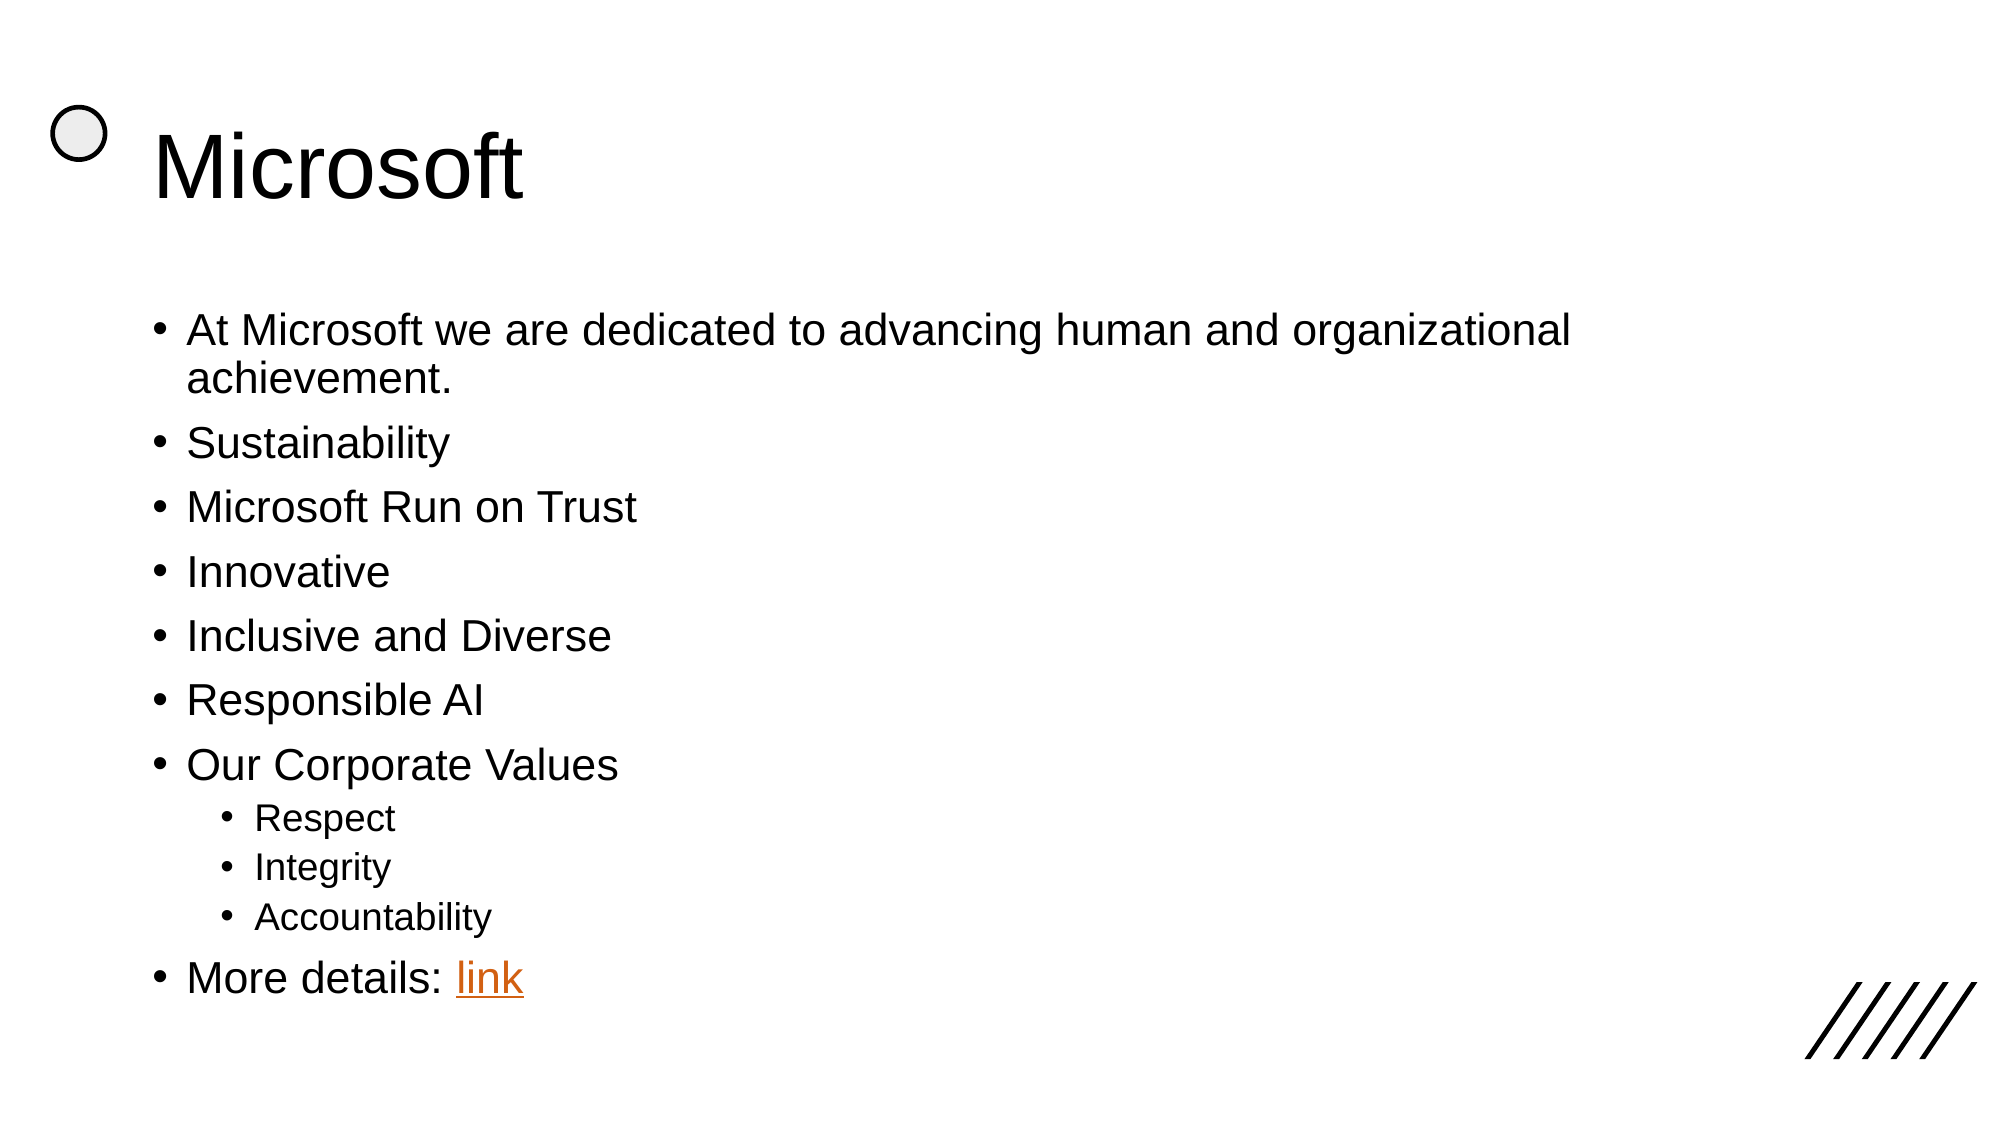

# Microsoft
At Microsoft we are dedicated to advancing human and organizational achievement.
Sustainability
Microsoft Run on Trust
Innovative
Inclusive and Diverse
Responsible AI
Our Corporate Values
Respect
Integrity
Accountability
More details: link